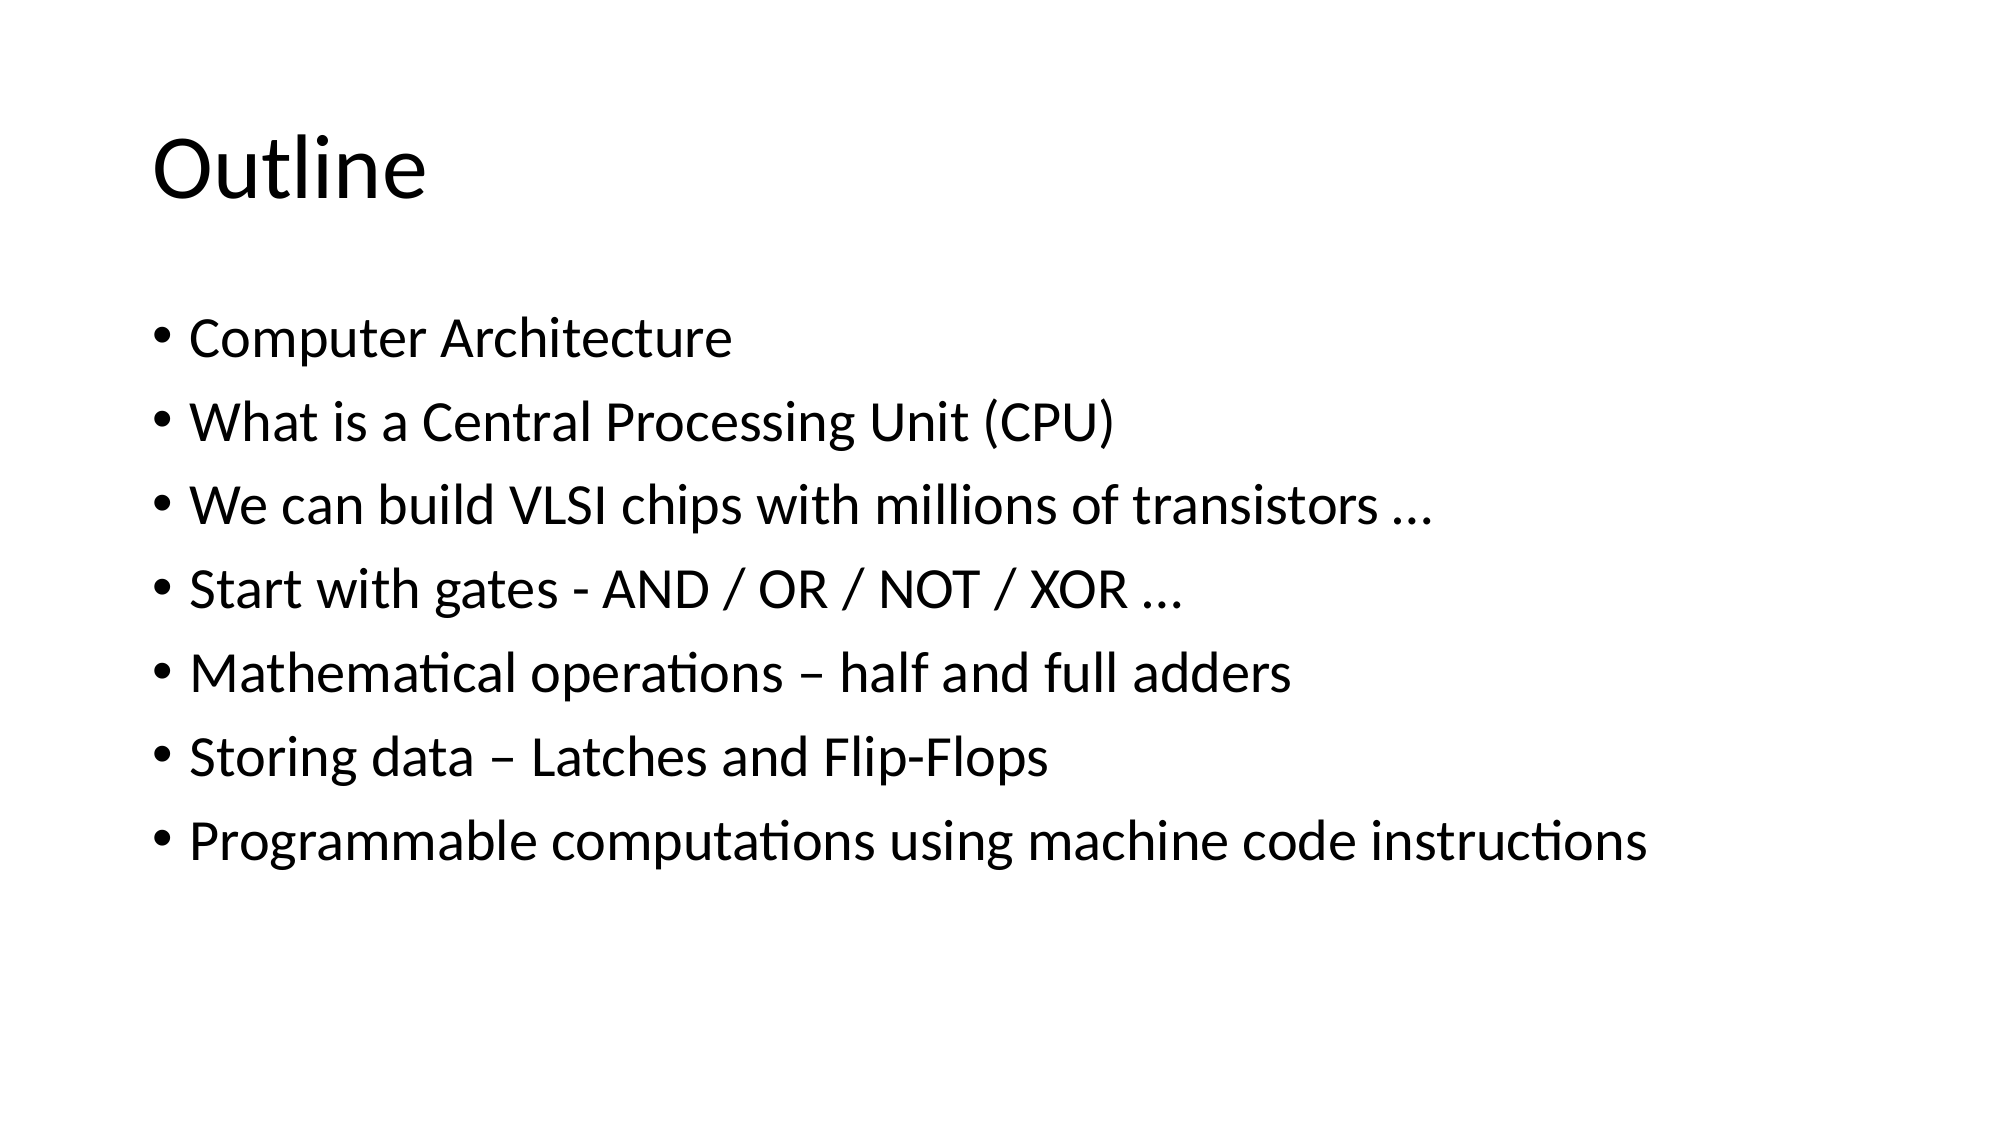

# Outline
Computer Architecture
What is a Central Processing Unit (CPU)
We can build VLSI chips with millions of transistors …
Start with gates - AND / OR / NOT / XOR …
Mathematical operations – half and full adders
Storing data – Latches and Flip-Flops
Programmable computations using machine code instructions